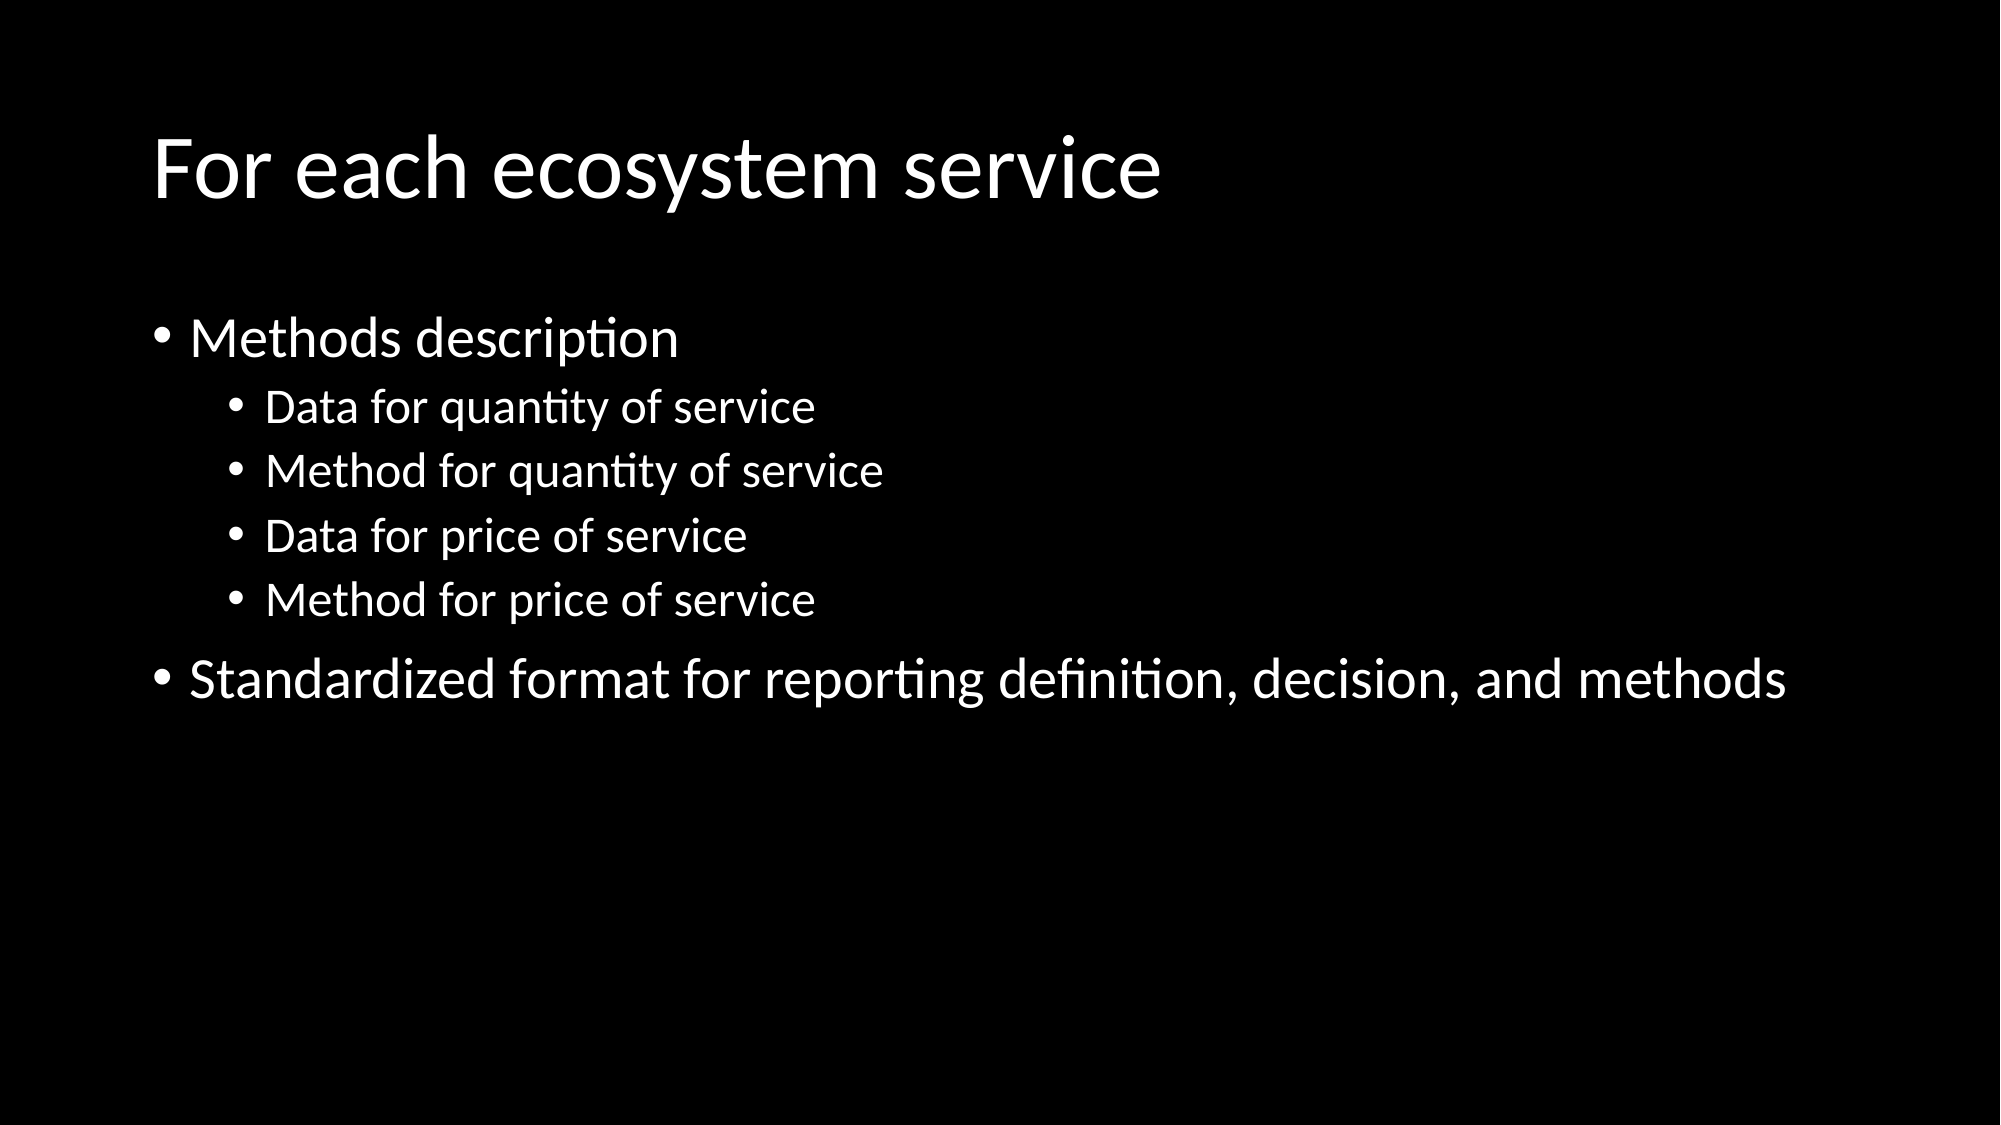

# For each ecosystem service
Methods description
Data for quantity of service
Method for quantity of service
Data for price of service
Method for price of service
Standardized format for reporting definition, decision, and methods